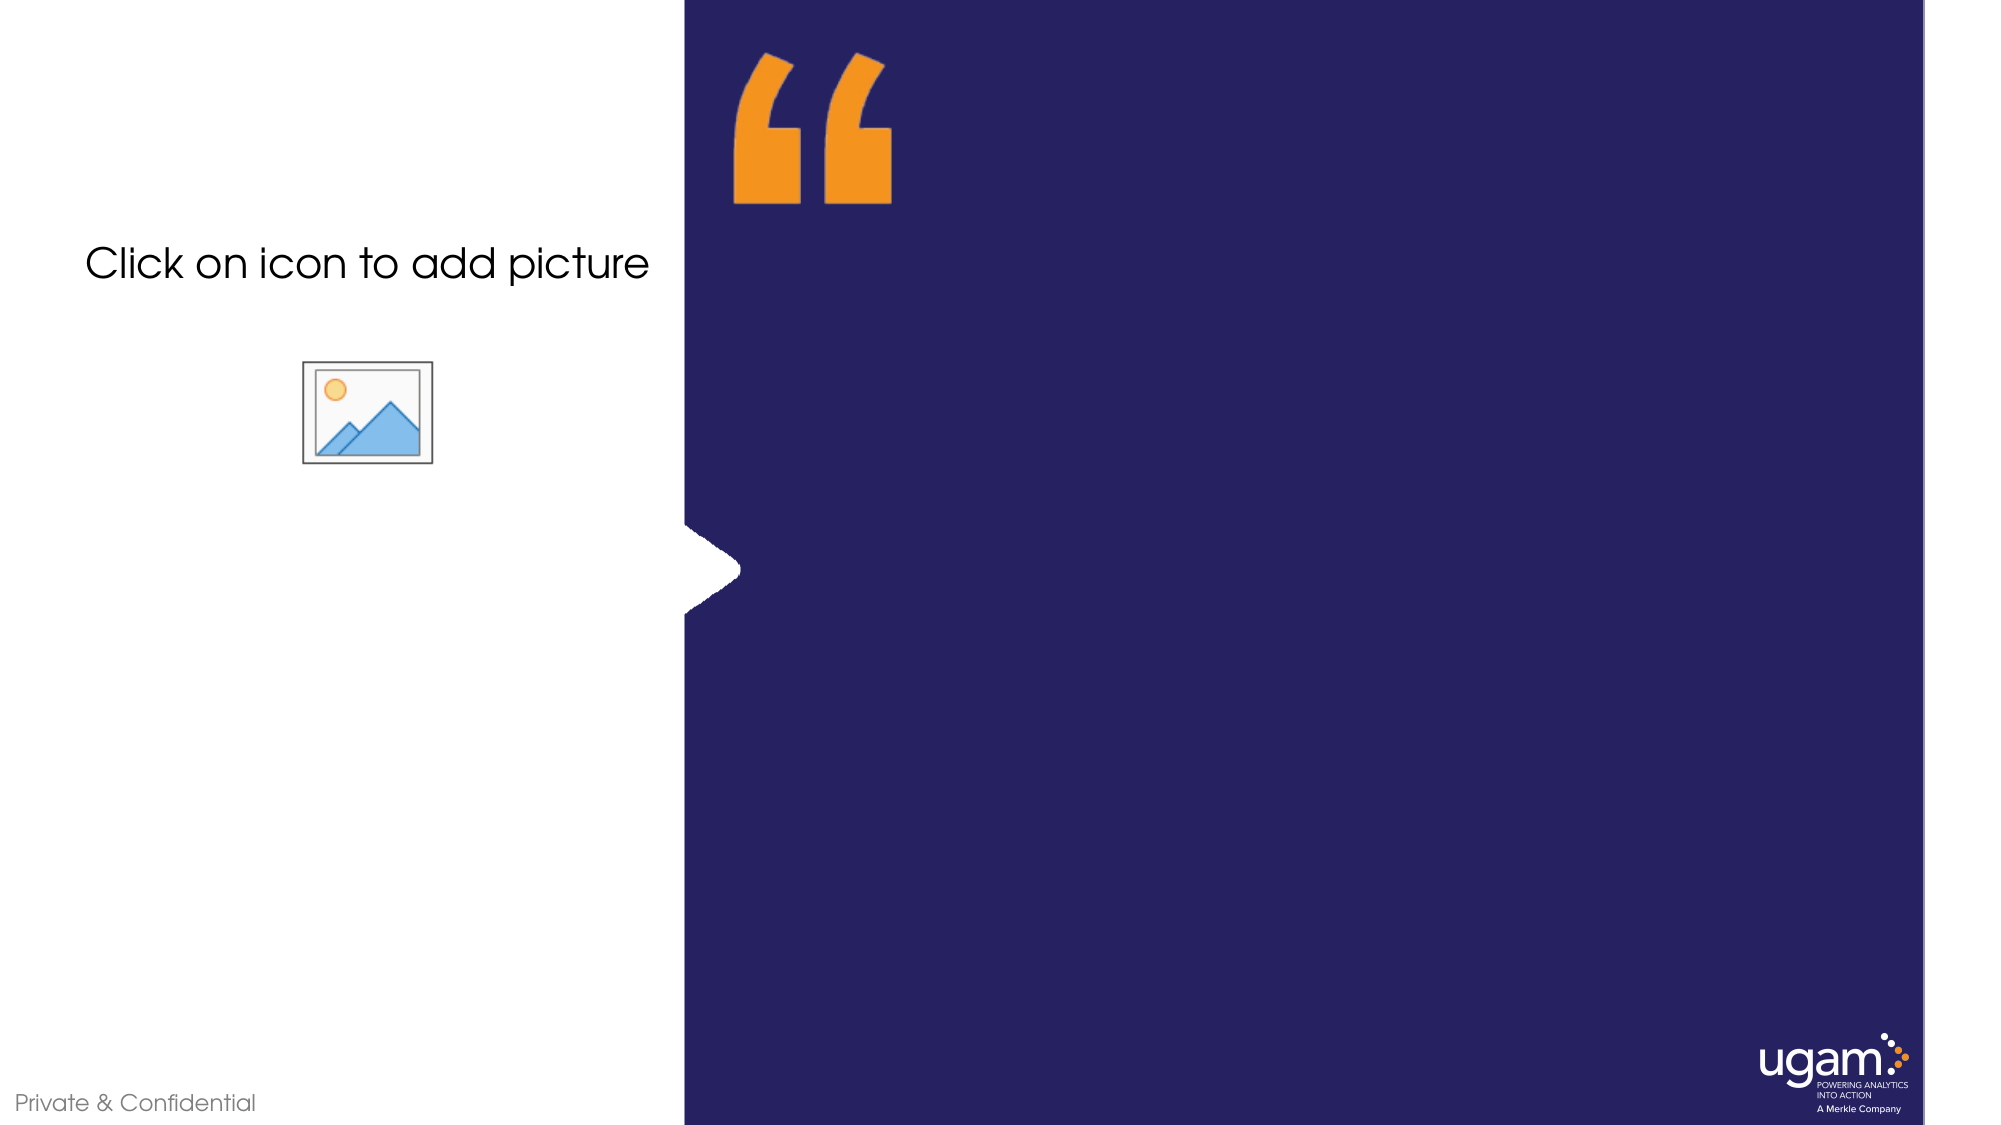

DON’Ts
Don’t change font and font size
Don’t move the text boxes
Don’t resize or move the image box
QUOTE SLIDE
Add picture saved on your computer. Don’t copy paste!
If you want to adjust the image, select the image, click on format and select crop to make the changes